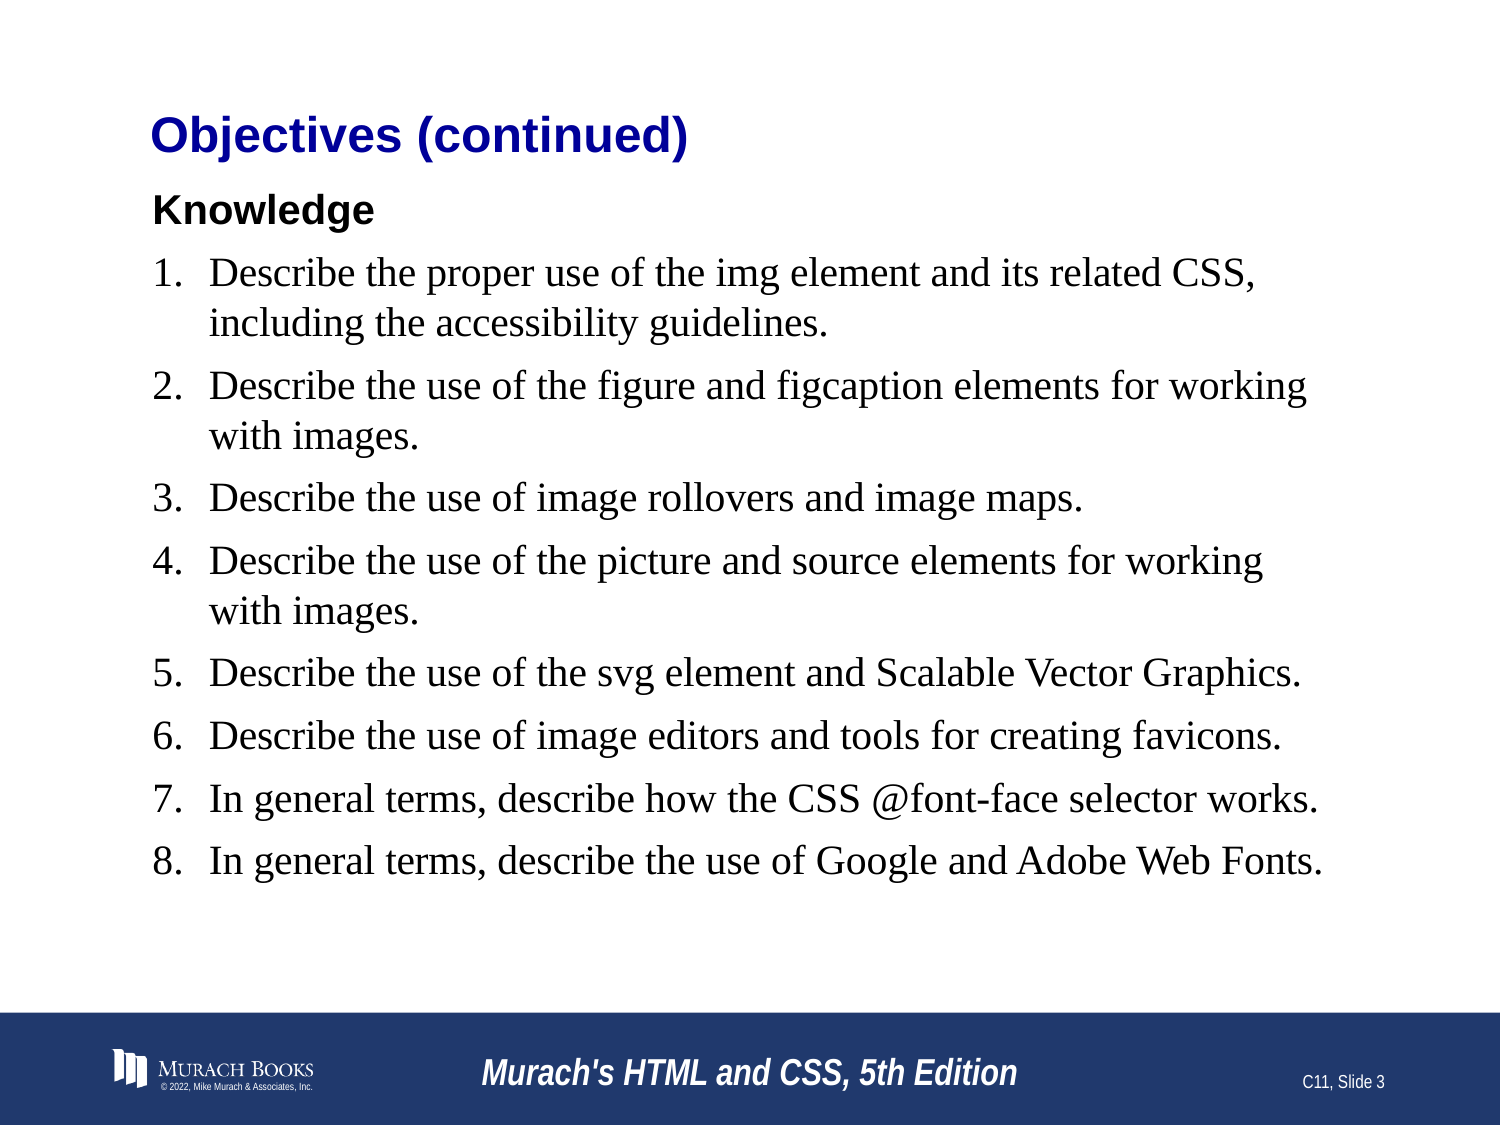

# Objectives (continued)
Knowledge
Describe the proper use of the img element and its related CSS, including the accessibility guidelines.
Describe the use of the figure and figcaption elements for working with images.
Describe the use of image rollovers and image maps.
Describe the use of the picture and source elements for working with images.
Describe the use of the svg element and Scalable Vector Graphics.
Describe the use of image editors and tools for creating favicons.
In general terms, describe how the CSS @font-face selector works.
In general terms, describe the use of Google and Adobe Web Fonts.

© 2022, Mike Murach & Associates, Inc.
Murach's HTML and CSS, 5th Edition

C11, Slide 3